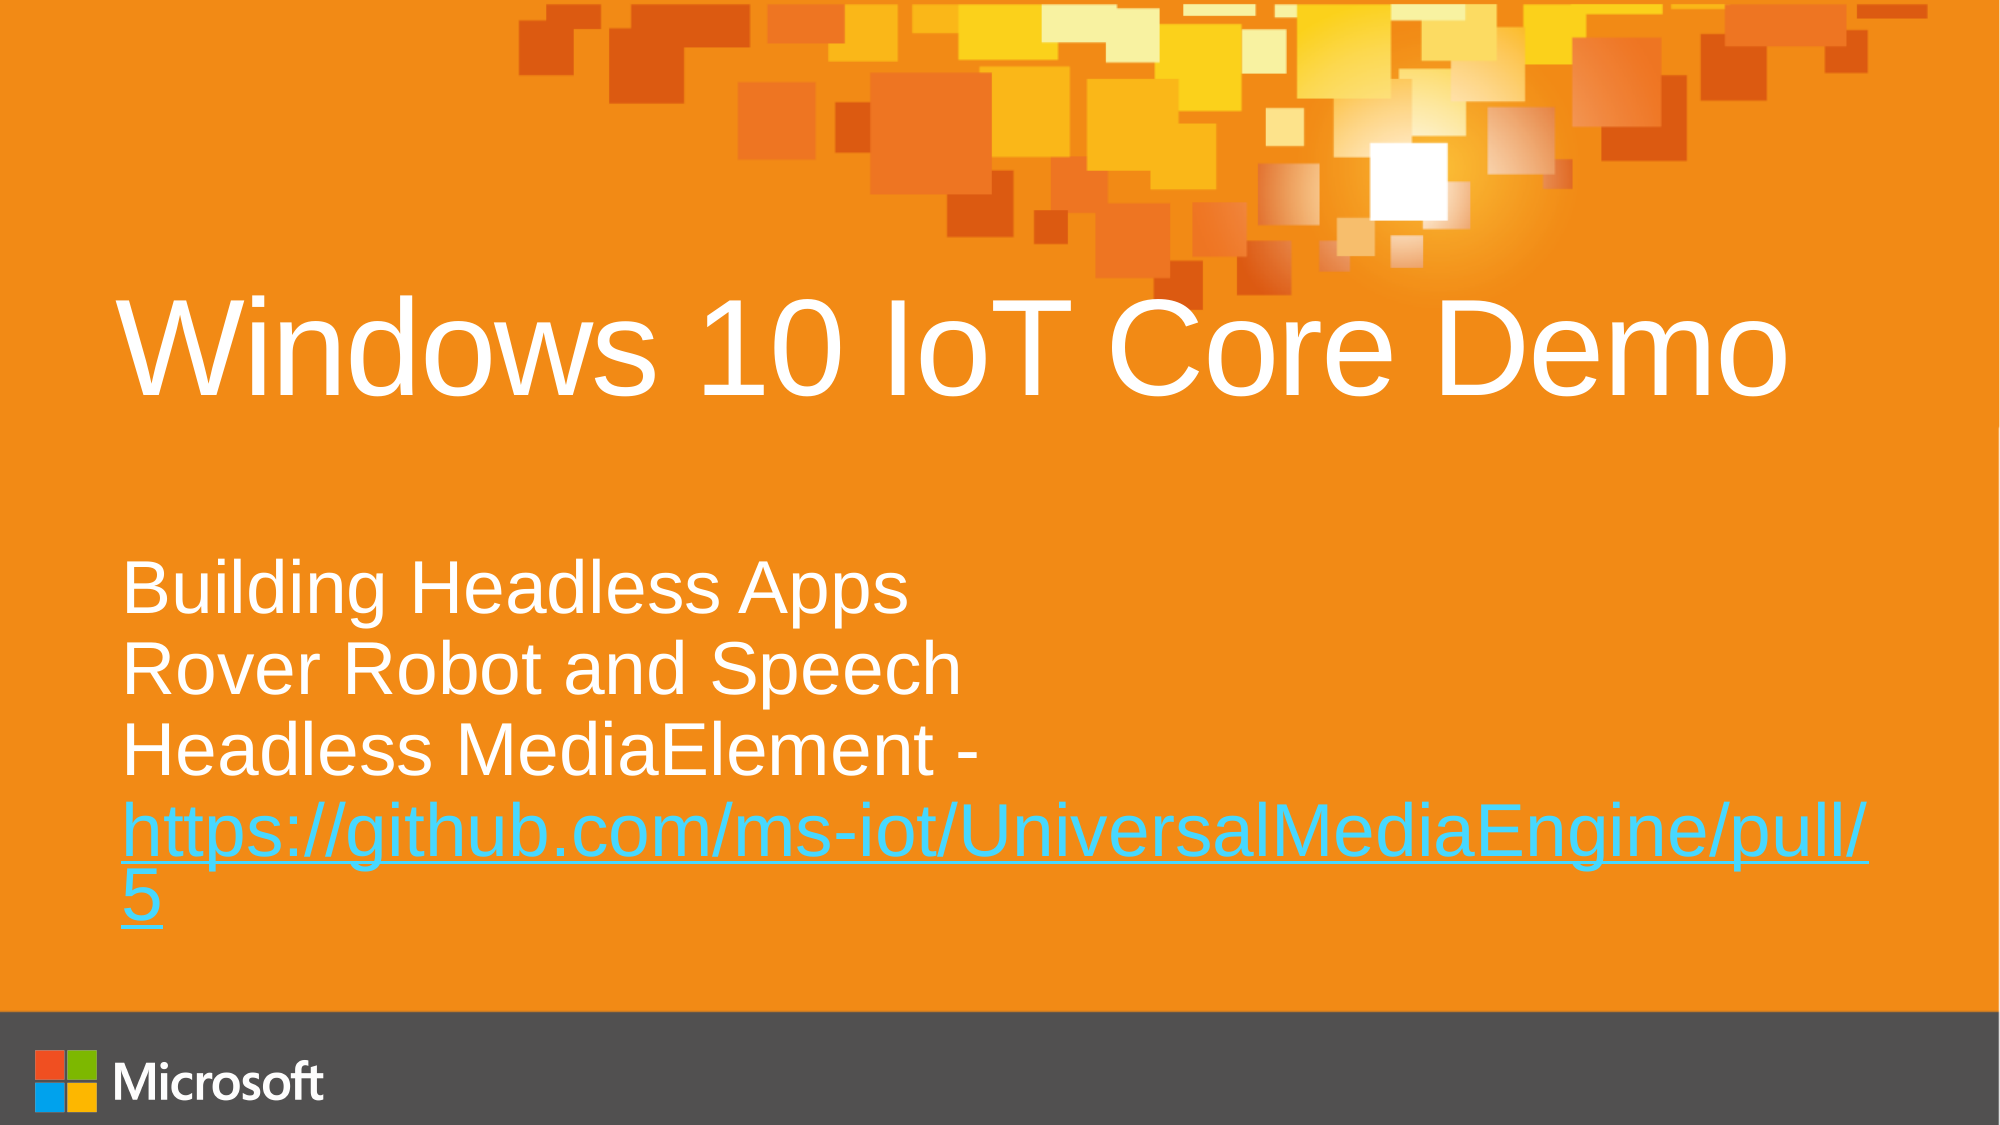

# Windows 10 IoT Core Demo
Building Headless Apps
Rover Robot and Speech
Headless MediaElement - https://github.com/ms-iot/UniversalMediaEngine/pull/5